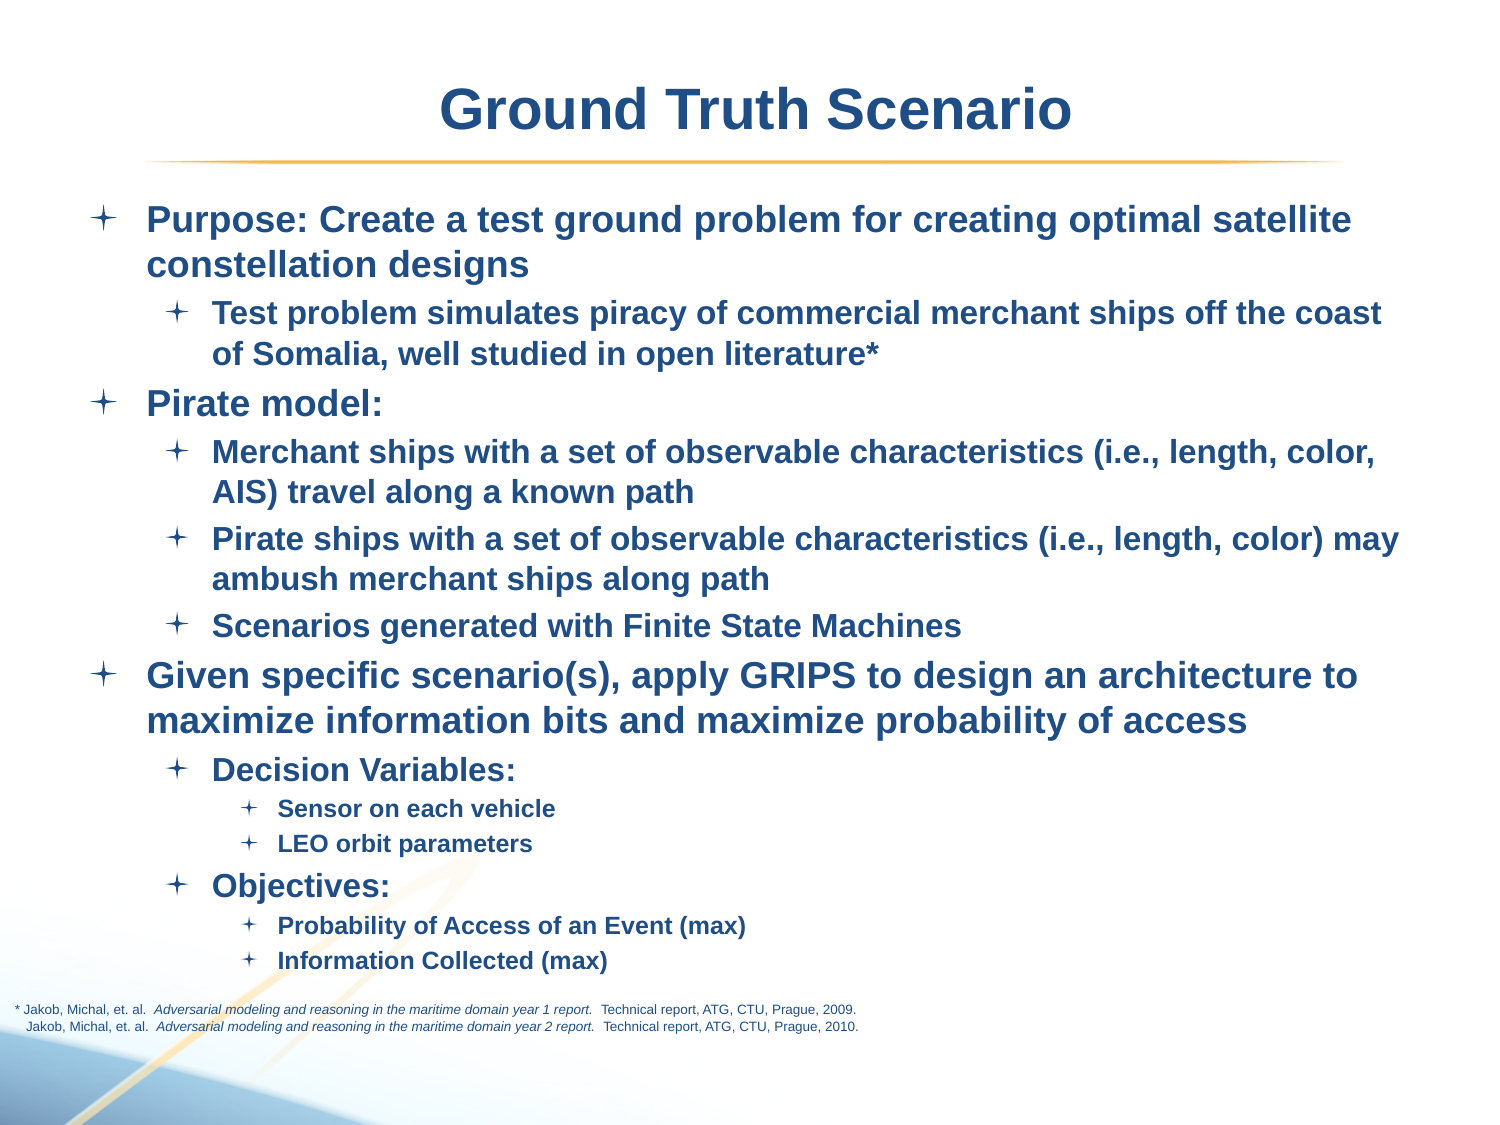

# Ground Truth Scenario
Purpose: Create a test ground problem for creating optimal satellite constellation designs
Test problem simulates piracy of commercial merchant ships off the coast of Somalia, well studied in open literature*
Pirate model:
Merchant ships with a set of observable characteristics (i.e., length, color, AIS) travel along a known path
Pirate ships with a set of observable characteristics (i.e., length, color) may ambush merchant ships along path
Scenarios generated with Finite State Machines
Given specific scenario(s), apply GRIPS to design an architecture to maximize information bits and maximize probability of access
Decision Variables:
Sensor on each vehicle
LEO orbit parameters
Objectives:
Probability of Access of an Event (max)
Information Collected (max)

* Jakob, Michal, et. al.  Adversarial modeling and reasoning in the maritime domain year 1 report.  Technical report, ATG, CTU, Prague, 2009.
   Jakob, Michal, et. al.  Adversarial modeling and reasoning in the maritime domain year 2 report.  Technical report, ATG, CTU, Prague, 2010.